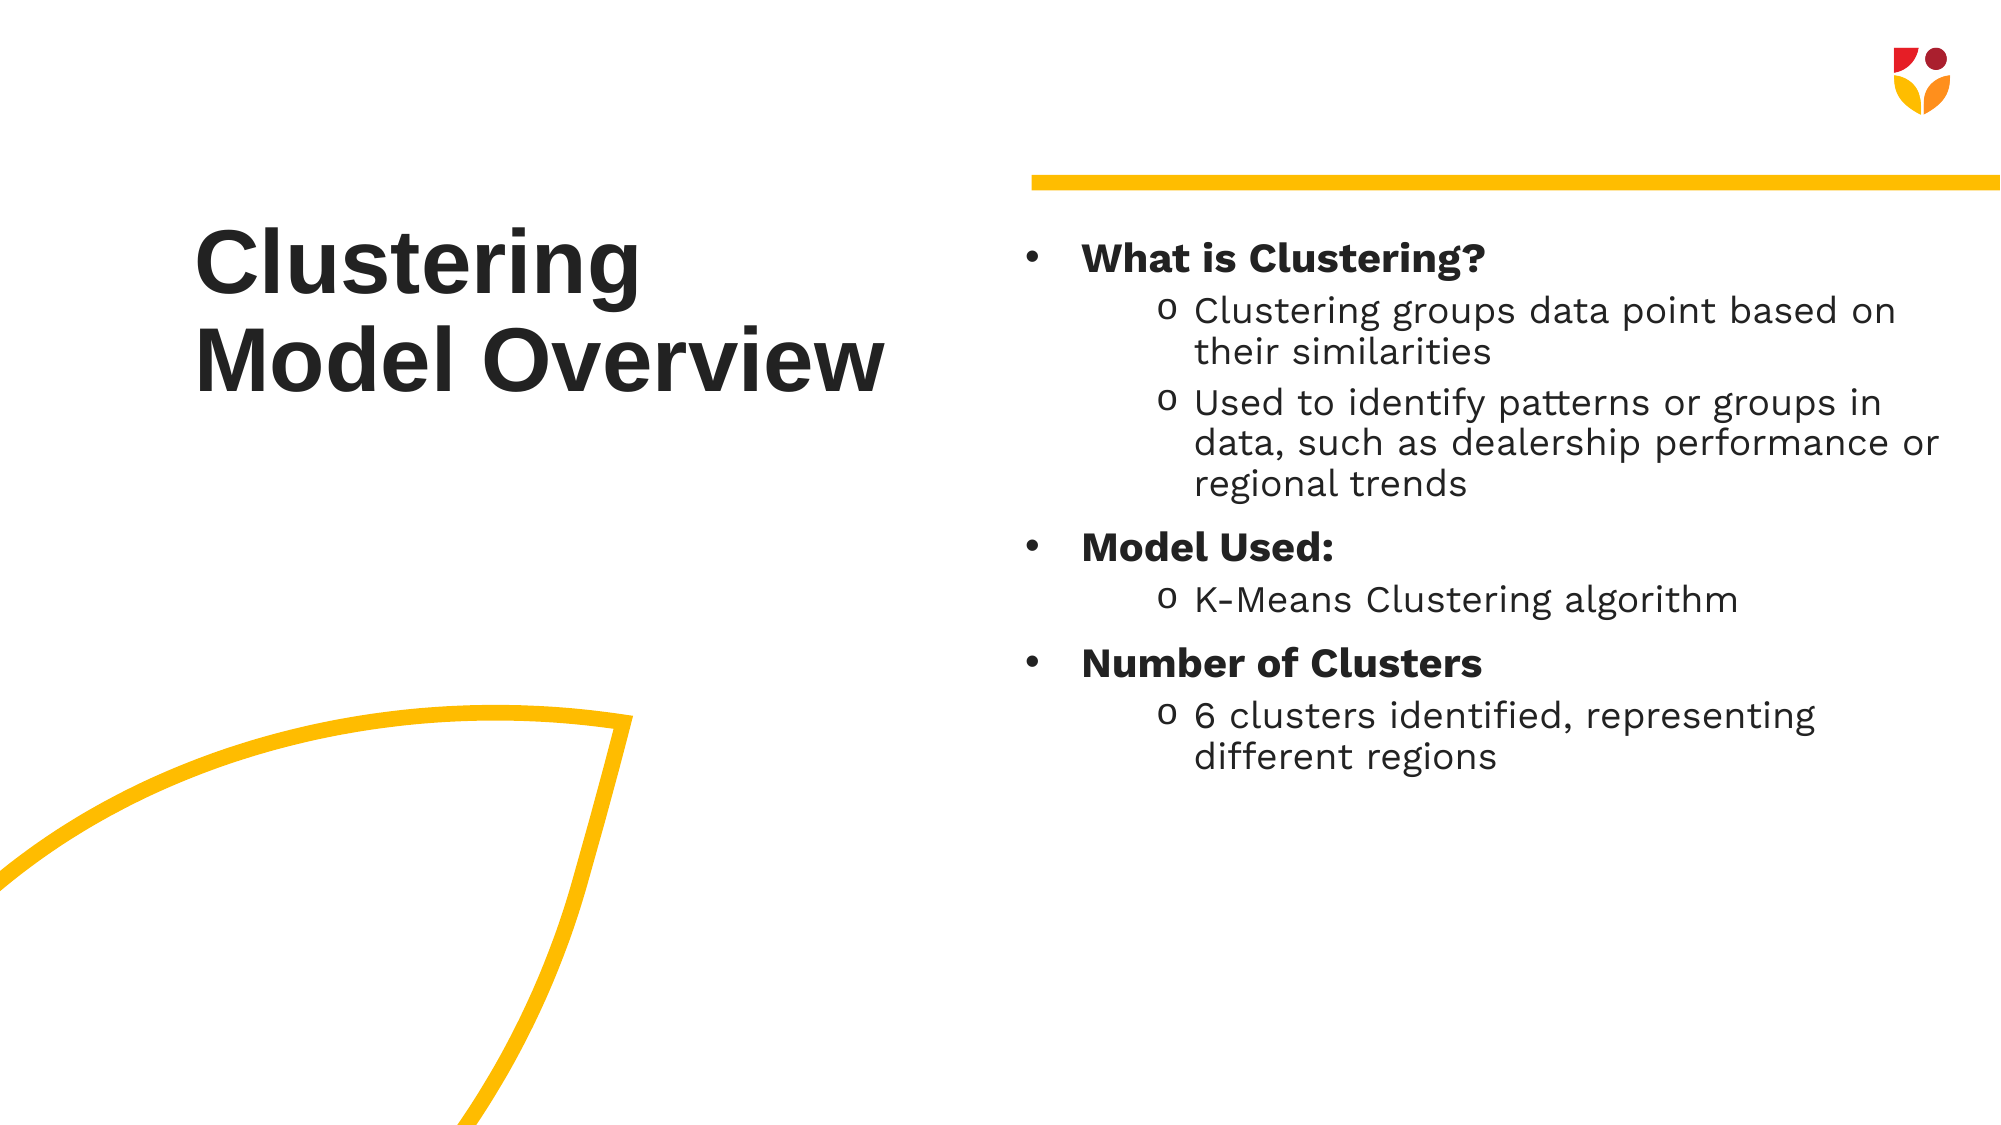

# Clustering Model Overview
What is Clustering?
Clustering groups data point based on their similarities
Used to identify patterns or groups in data, such as dealership performance or regional trends
Model Used:
K-Means Clustering algorithm
Number of Clusters
6 clusters identified, representing different regions